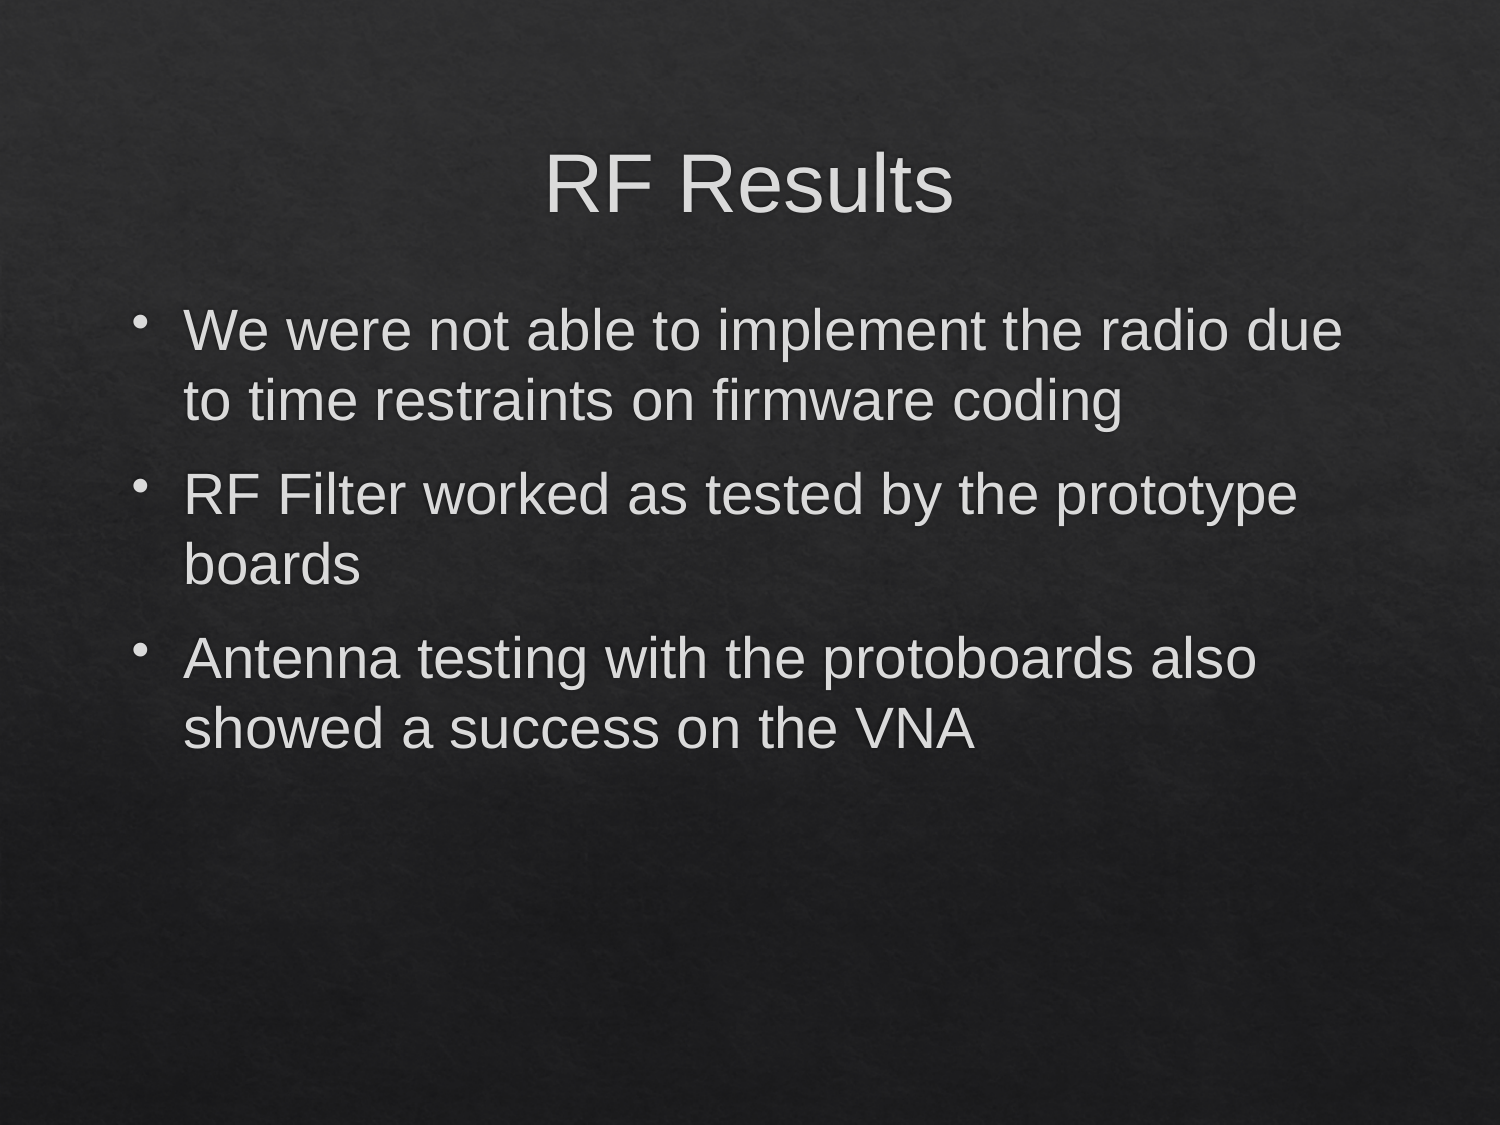

# RF Results
We were not able to implement the radio due to time restraints on firmware coding
RF Filter worked as tested by the prototype boards
Antenna testing with the protoboards also showed a success on the VNA